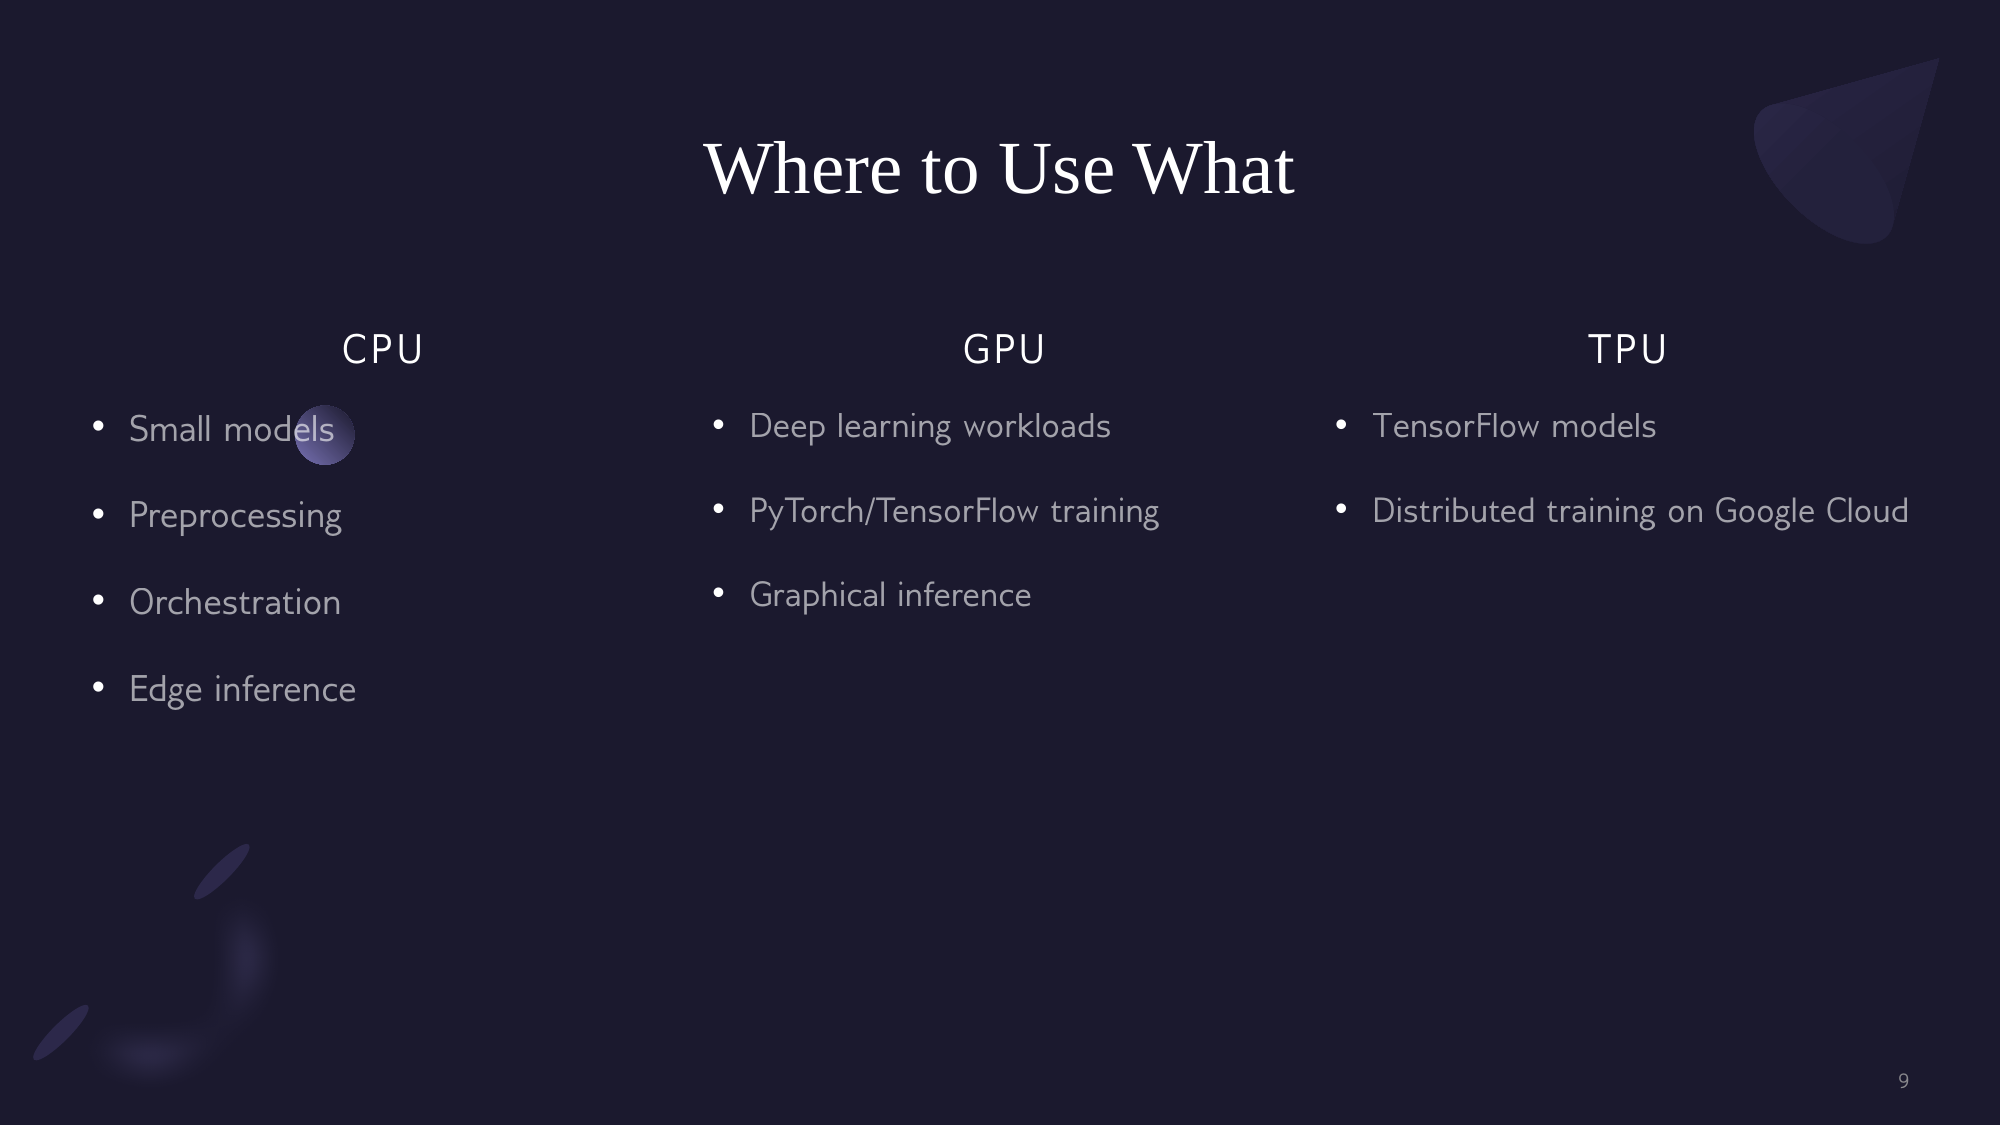

# Where to Use What
CPU
GPU
TPU
Deep learning workloads
PyTorch/TensorFlow training
Graphical inference

TensorFlow models
Distributed training on Google Cloud
Small models
Preprocessing
Orchestration
Edge inference
9